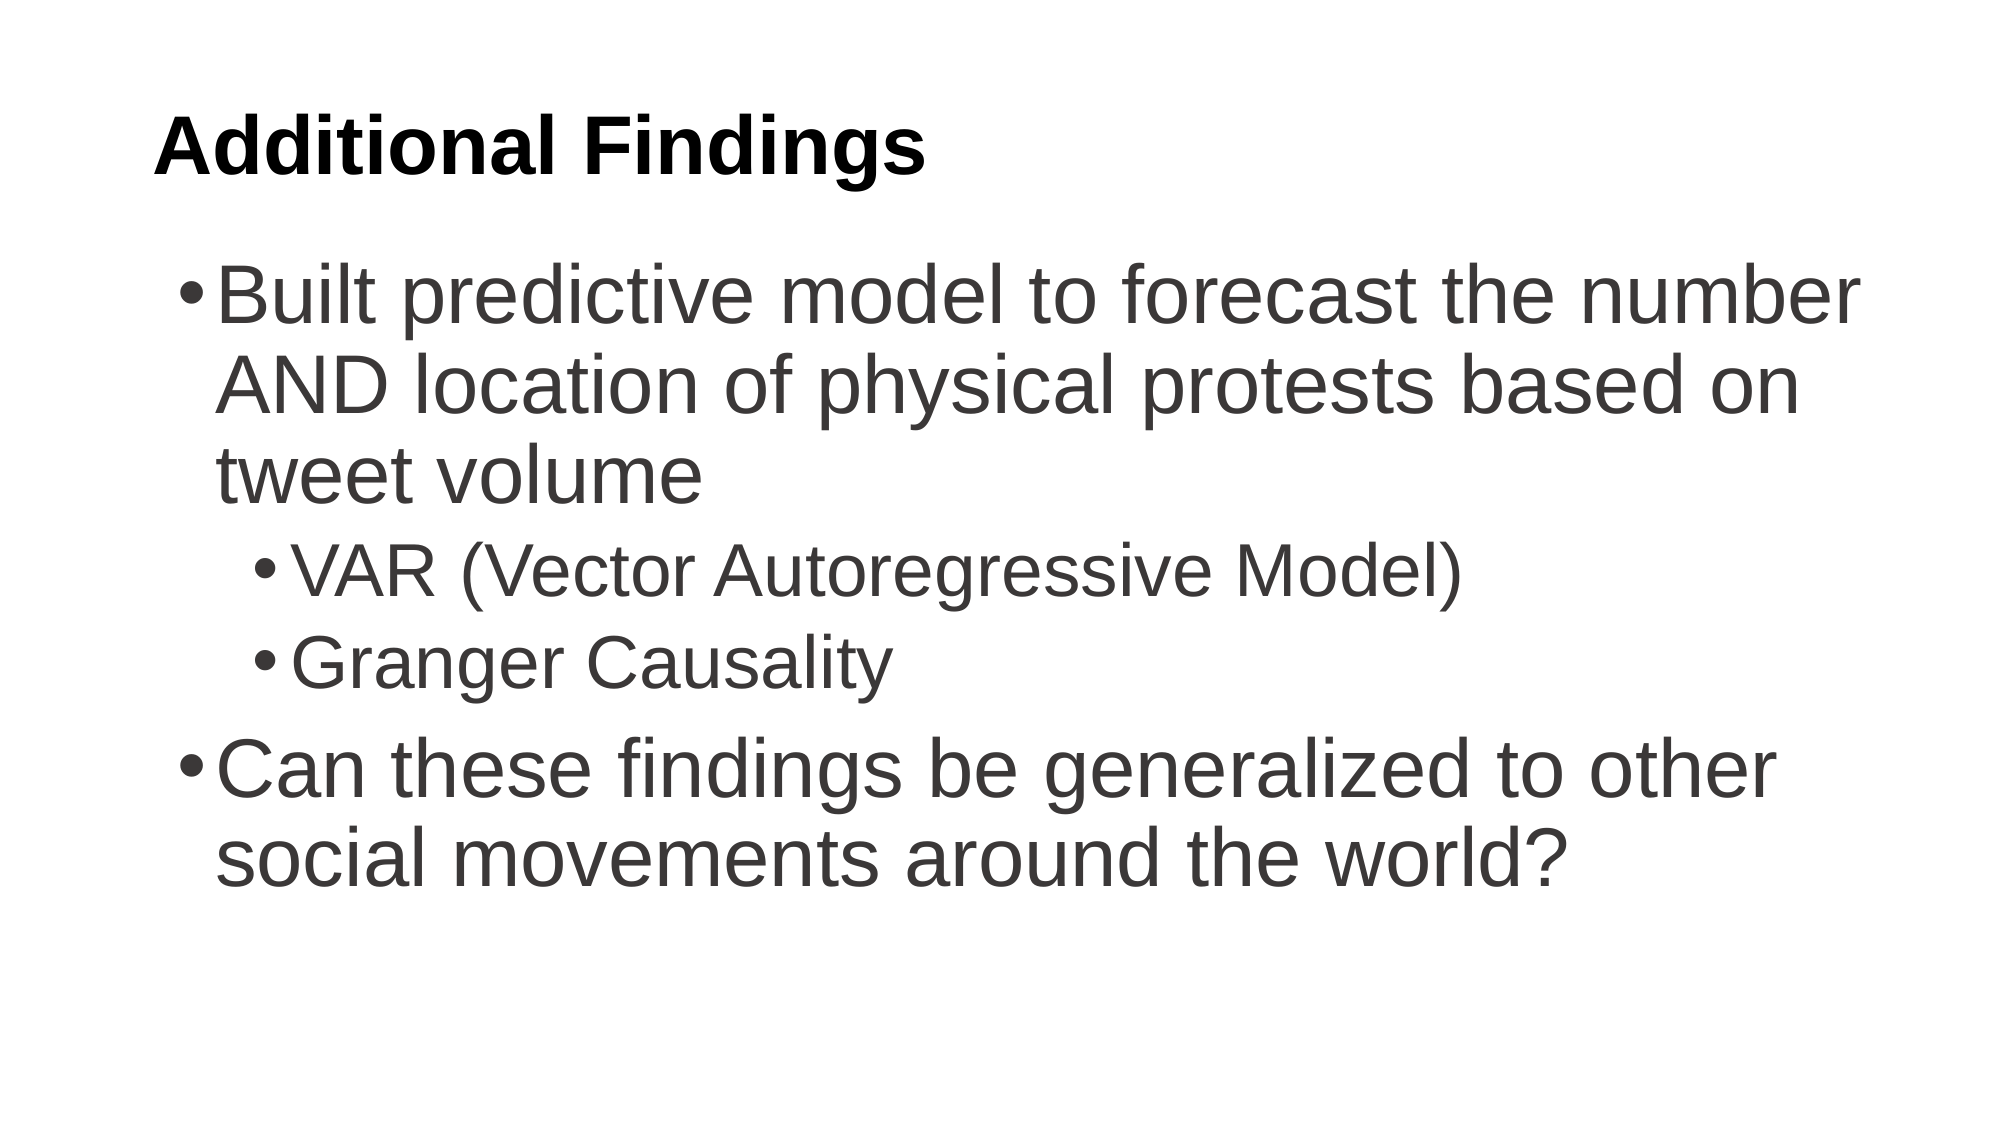

# Additional Findings
Built predictive model to forecast the number AND location of physical protests based on tweet volume
VAR (Vector Autoregressive Model)
Granger Causality
Can these findings be generalized to other social movements around the world?